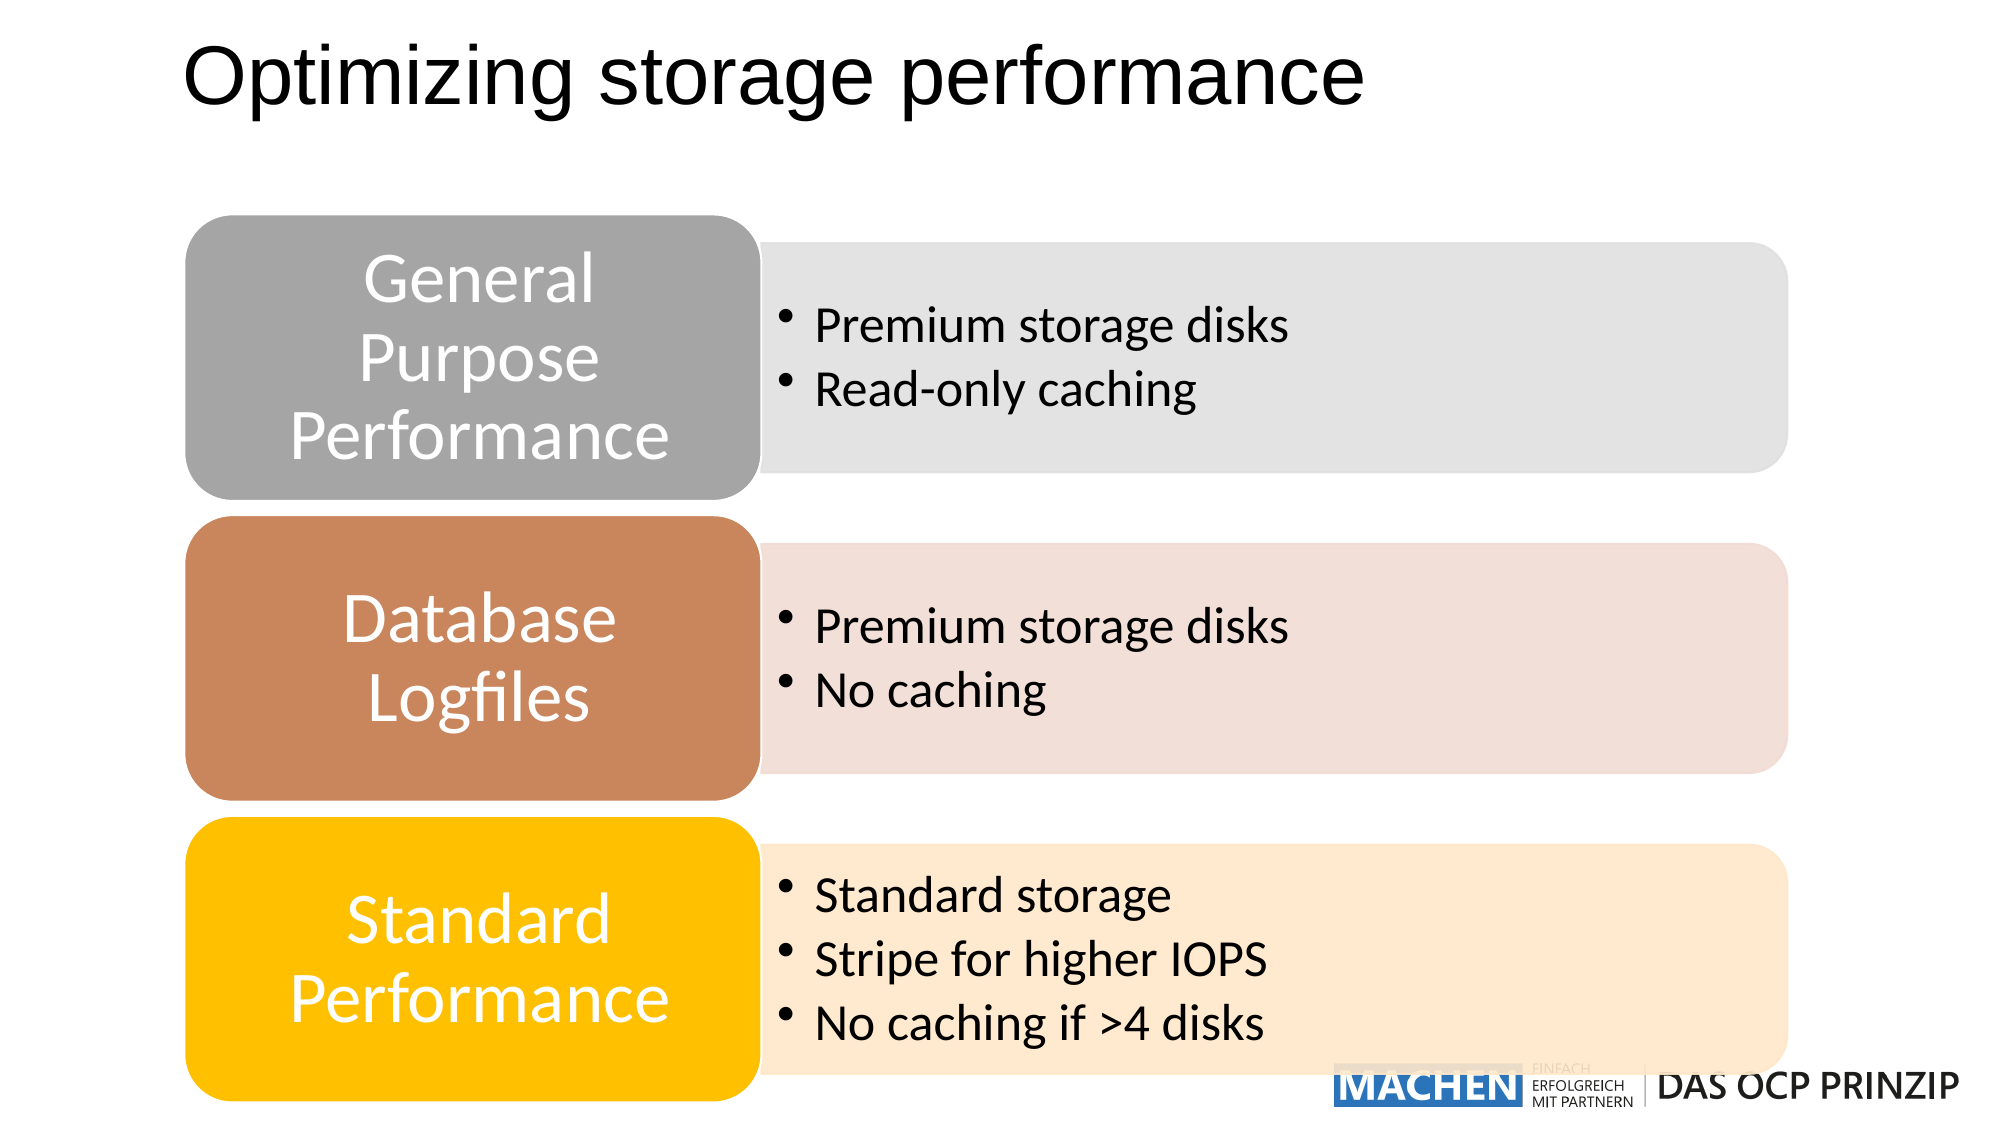

# Optimizing storage performance
Premium storage disks
Read-only caching
General Purpose Performance
Premium storage disks
No caching
Database Logfiles
Standard storage
Stripe for higher IOPS
No caching if >4 disks
Standard Performance